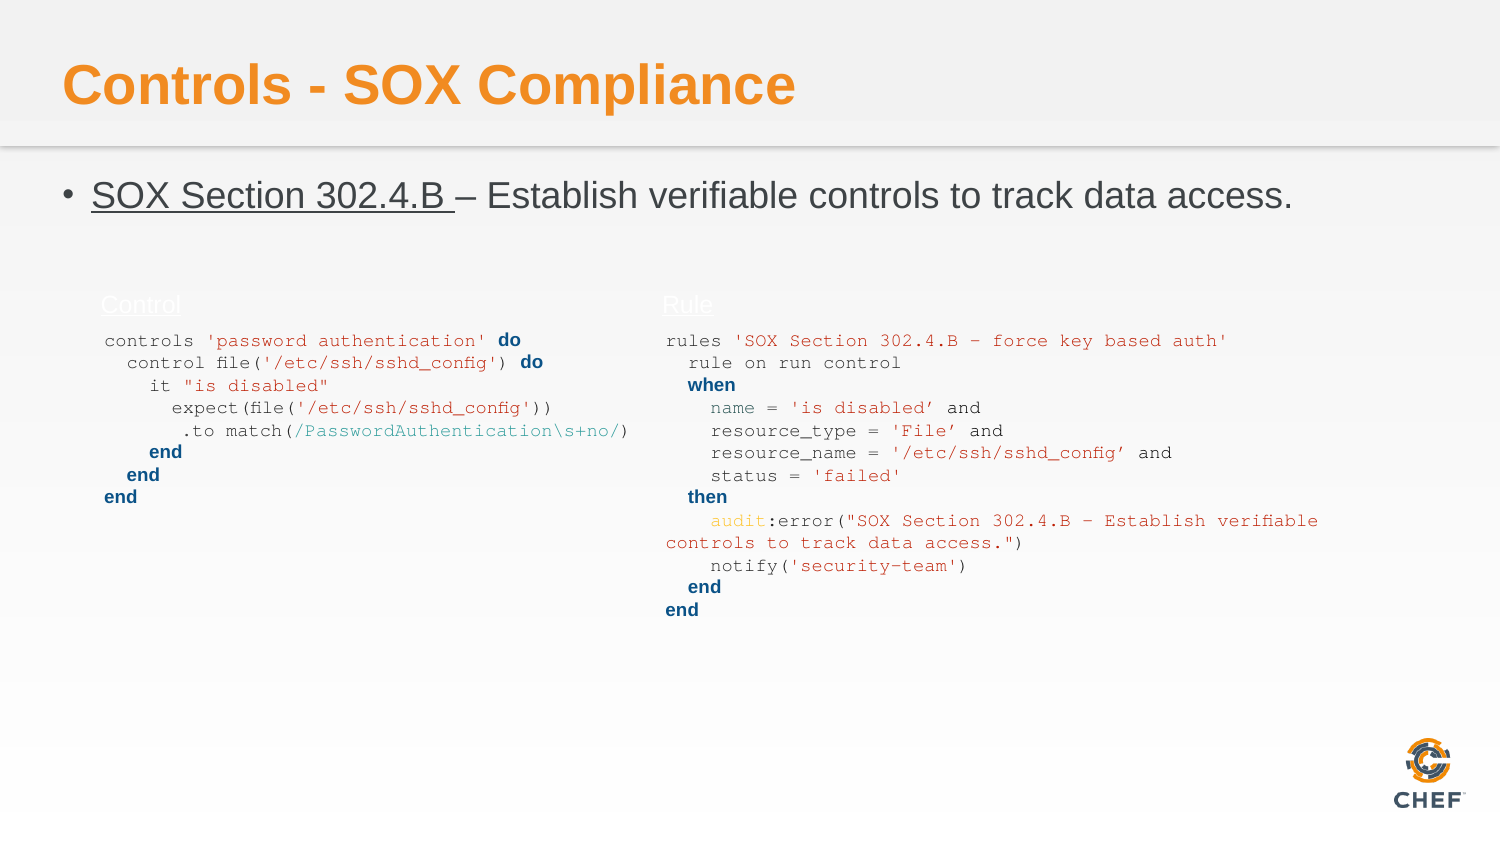

# Controls - SOX Compliance
SOX Section 302.4.B – Establish verifiable controls to track data access.
Control
Rule
rules 'SOX Section 302.4.B - force key based auth'
  rule on run control
  when
    name = 'is disabled’ and
    resource_type = 'File’ and
    resource_name = '/etc/ssh/sshd_config’ and
    status = 'failed'
  then
    audit:error("SOX Section 302.4.B – Establish verifiable controls to track data access.")
    notify('security-team')
  end
end
controls 'password authentication' do
  control file('/etc/ssh/sshd_config') do
    it "is disabled"
      expect(file('/etc/ssh/sshd_config'))
	.to match(/PasswordAuthentication\s+no/)
    end
  end
end